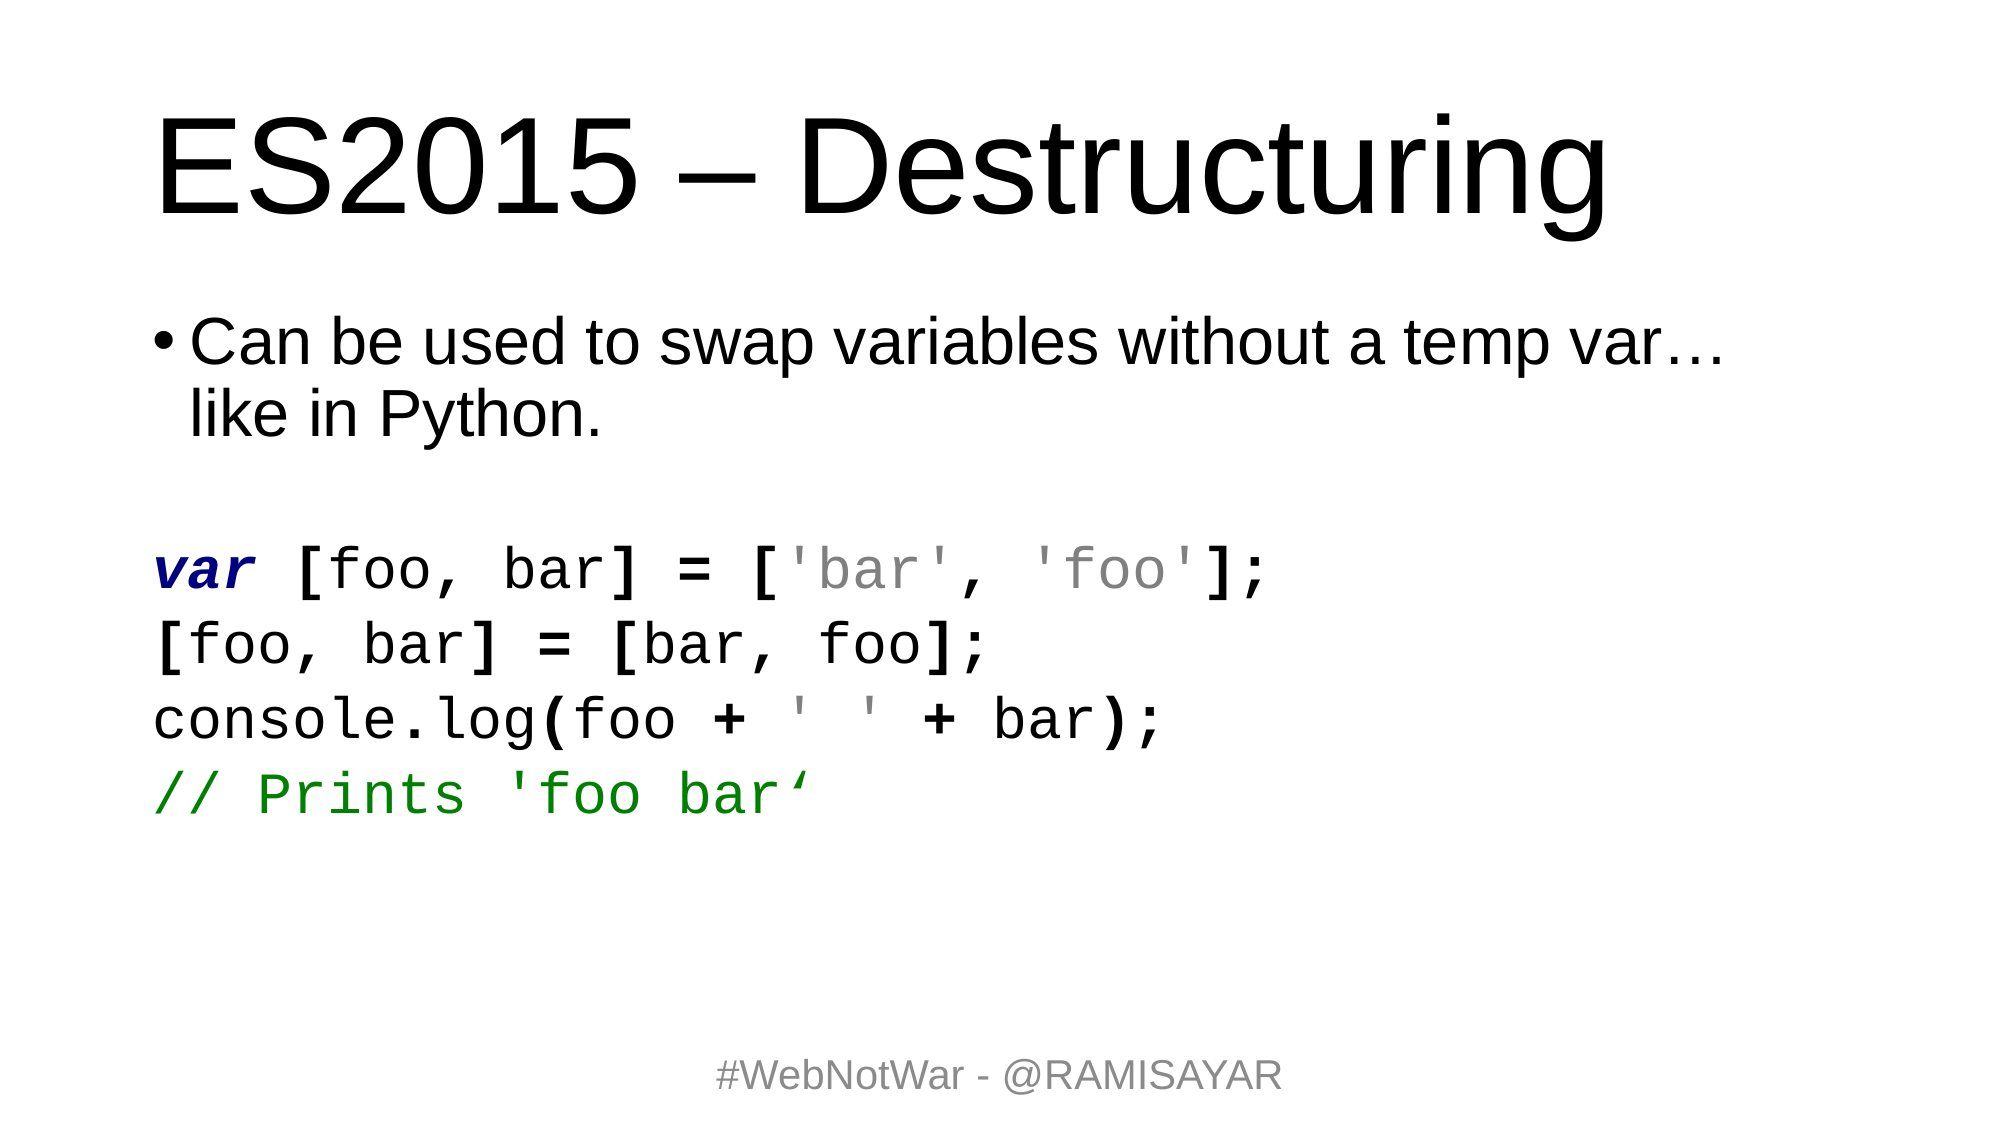

# ES2015 – Destructuring
Can be used to swap variables without a temp var… like in Python.

var [foo, bar] = ['bar', 'foo'];
[foo, bar] = [bar, foo];
console.log(foo + ' ' + bar);
// Prints 'foo bar‘

#WebNotWar - @RAMISAYAR